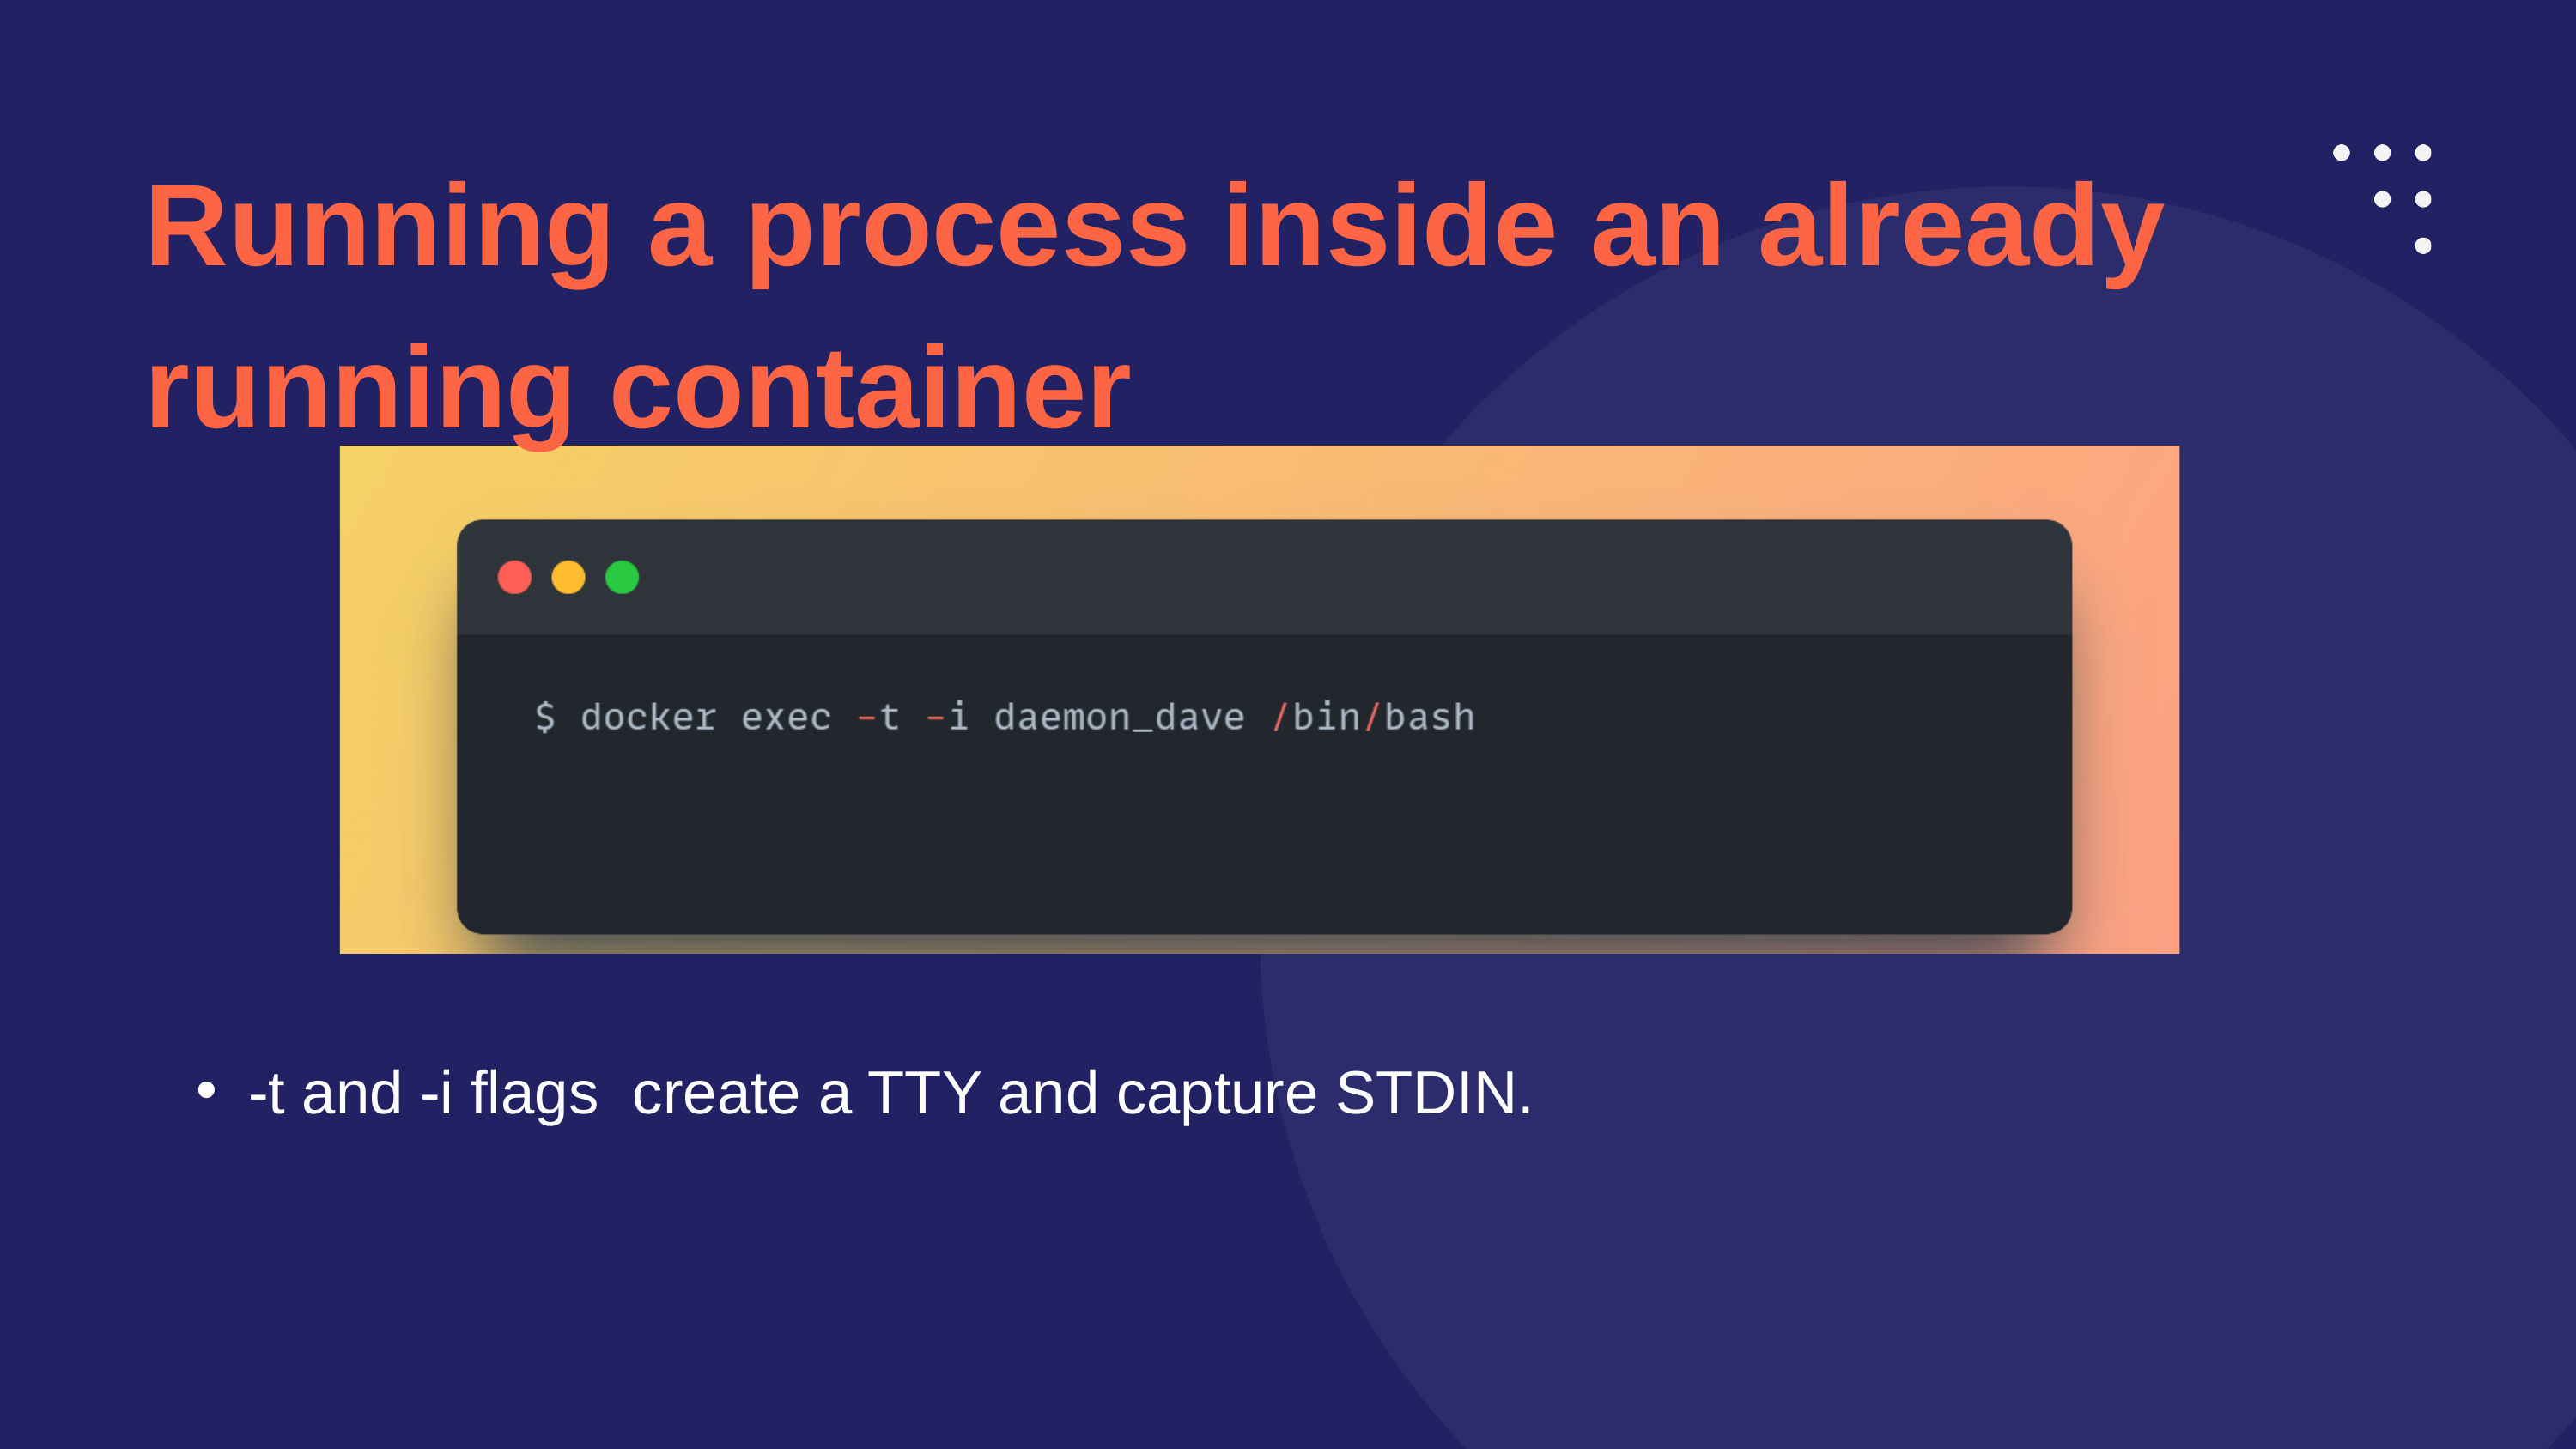

Running a process inside an already running container

-t and -i flags  create a TTY and capture STDIN.